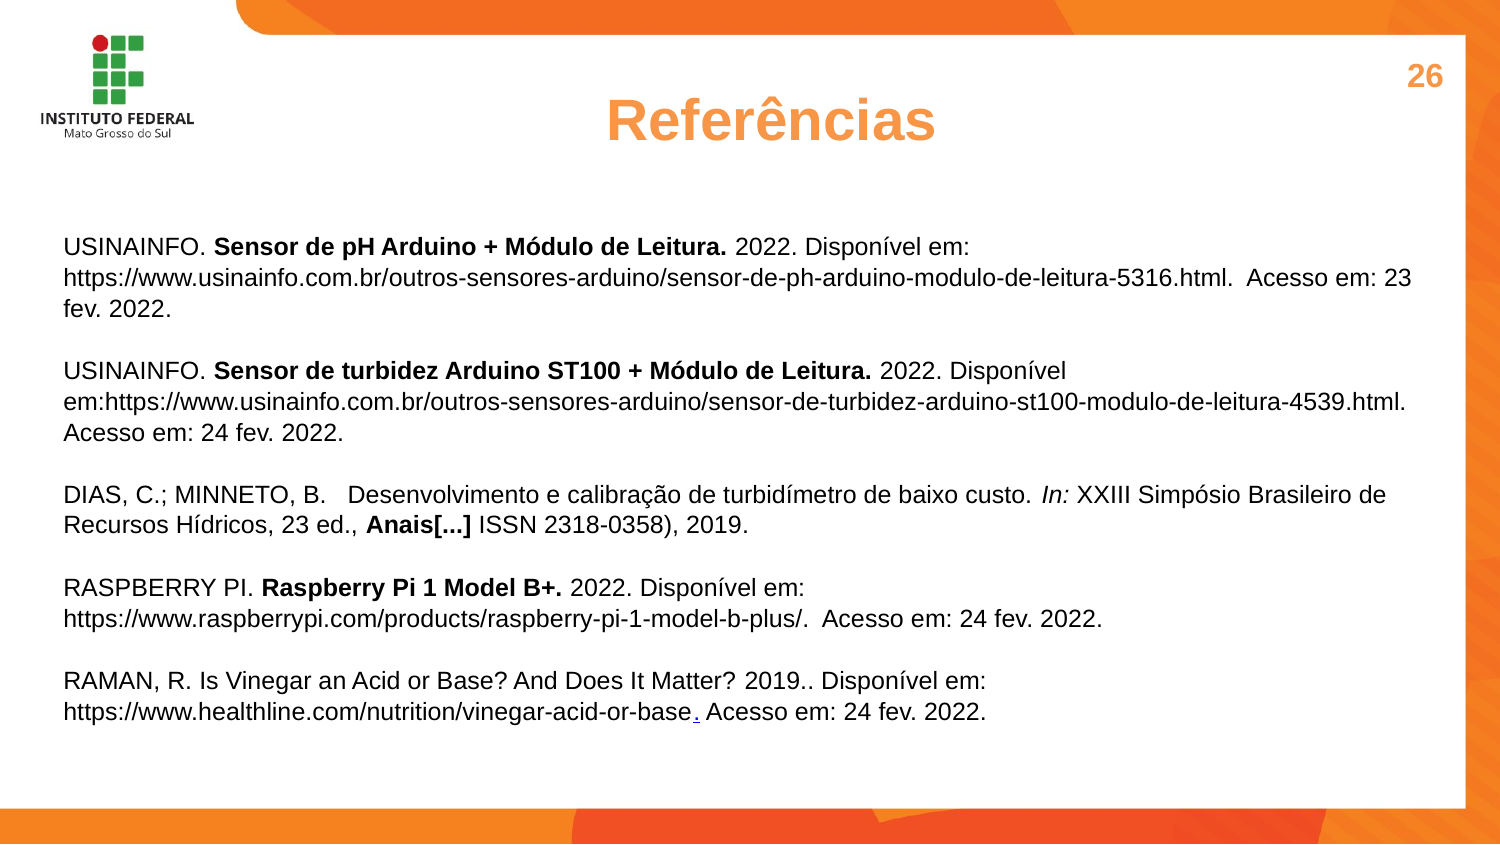

26
Referências

USINAINFO. Sensor de pH Arduino + Módulo de Leitura. 2022. Disponível em:
https://www.usinainfo.com.br/outros-sensores-arduino/sensor-de-ph-arduino-modulo-de-leitura-5316.html.  Acesso em: 23 fev. 2022.

USINAINFO. Sensor de turbidez Arduino ST100 + Módulo de Leitura. 2022. Disponível em:https://www.usinainfo.com.br/outros-sensores-arduino/sensor-de-turbidez-arduino-st100-modulo-de-leitura-4539.html. Acesso em: 24 fev. 2022.

DIAS, C.; MINNETO, B.   Desenvolvimento e calibração de turbidímetro de baixo custo. In: XXIII Simpósio Brasileiro de Recursos Hídricos, 23 ed., Anais[...] ISSN 2318-0358), 2019.

RASPBERRY PI. Raspberry Pi 1 Model B+. 2022. Disponível em:
https://www.raspberrypi.com/products/raspberry-pi-1-model-b-plus/.  Acesso em: 24 fev. 2022.

RAMAN, R. Is Vinegar an Acid or Base? And Does It Matter? 2019.. Disponível em: https://www.healthline.com/nutrition/vinegar-acid-or-base. Acesso em: 24 fev. 2022.